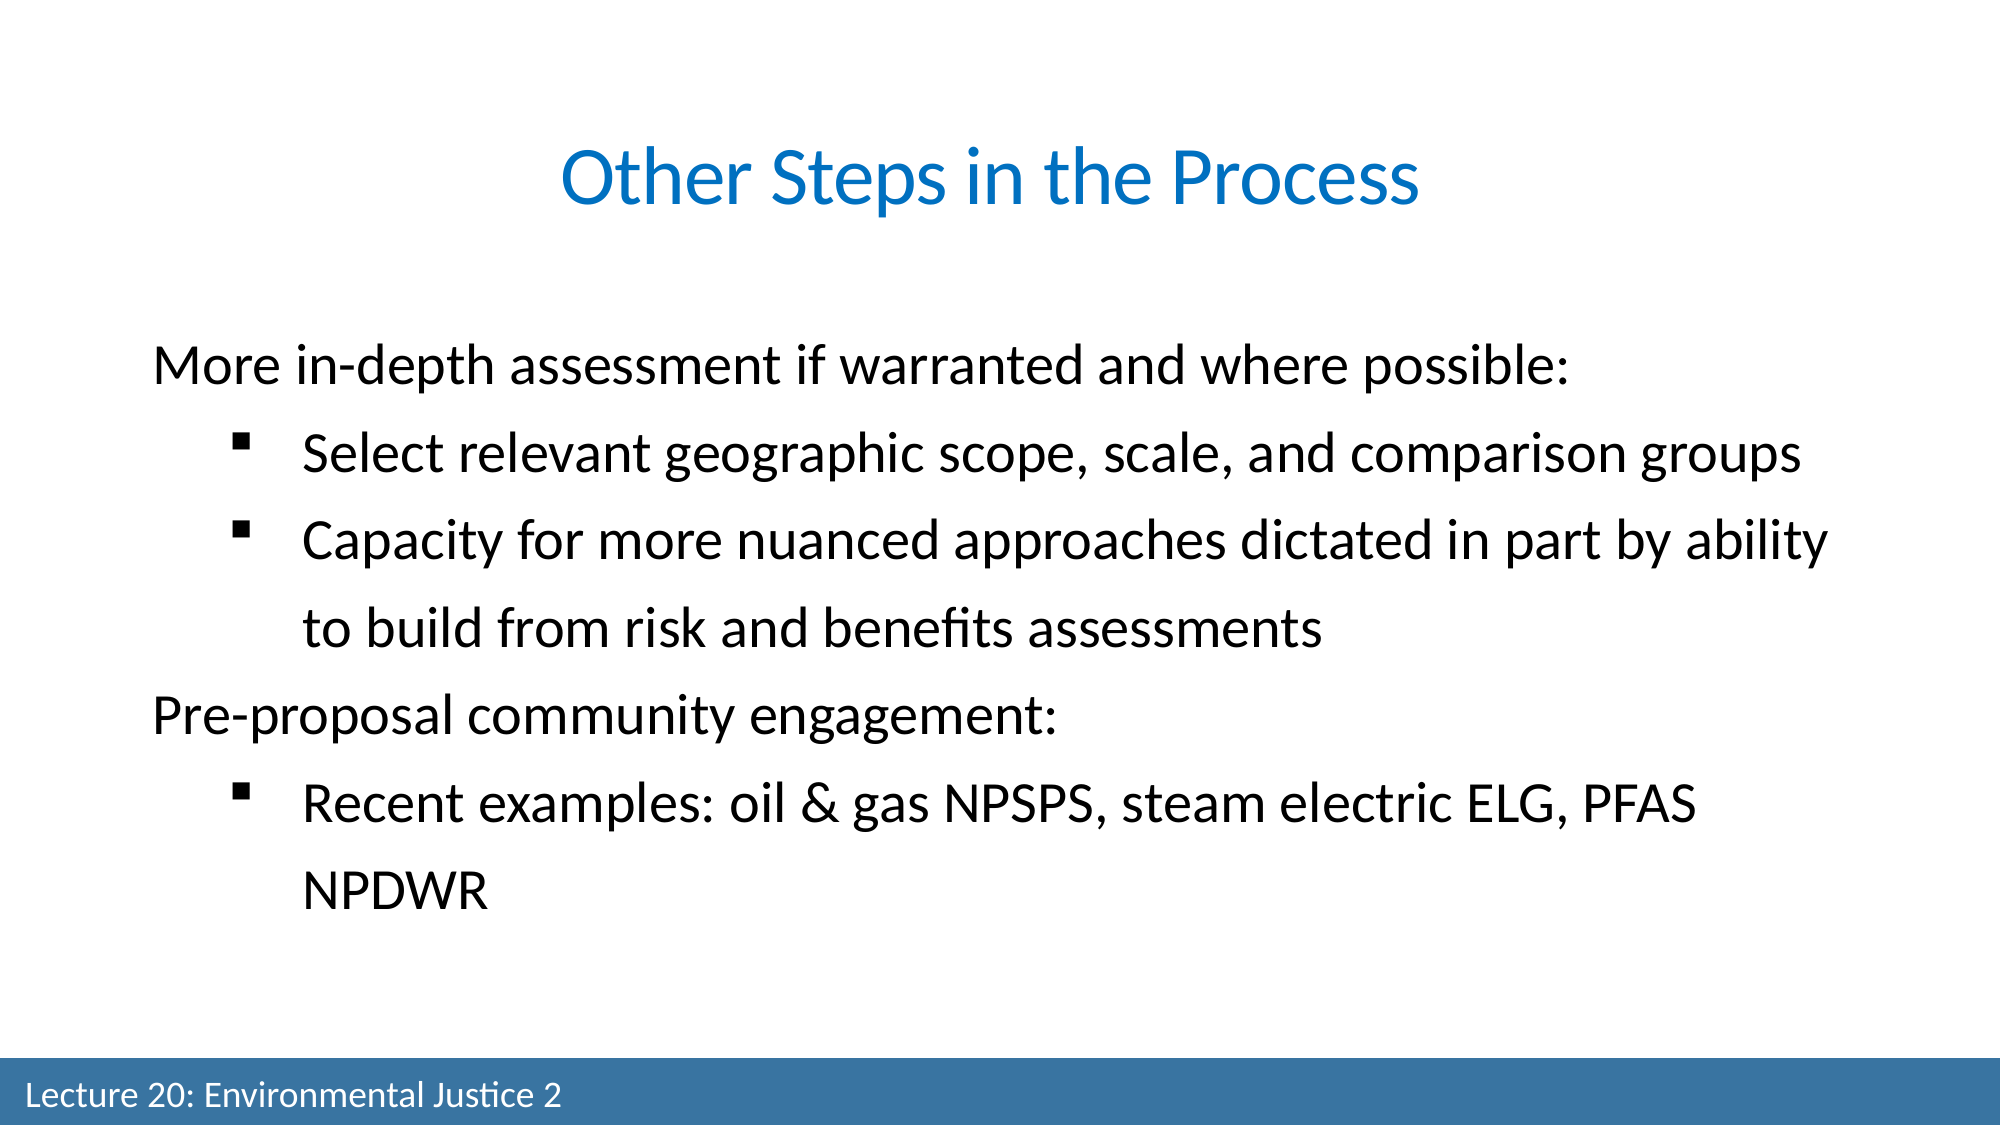

Other Steps in the Process
More in-depth assessment if warranted and where possible:
Select relevant geographic scope, scale, and comparison groups
Capacity for more nuanced approaches dictated in part by ability to build from risk and benefits assessments
Pre-proposal community engagement:
Recent examples: oil & gas NPSPS, steam electric ELG, PFAS NPDWR